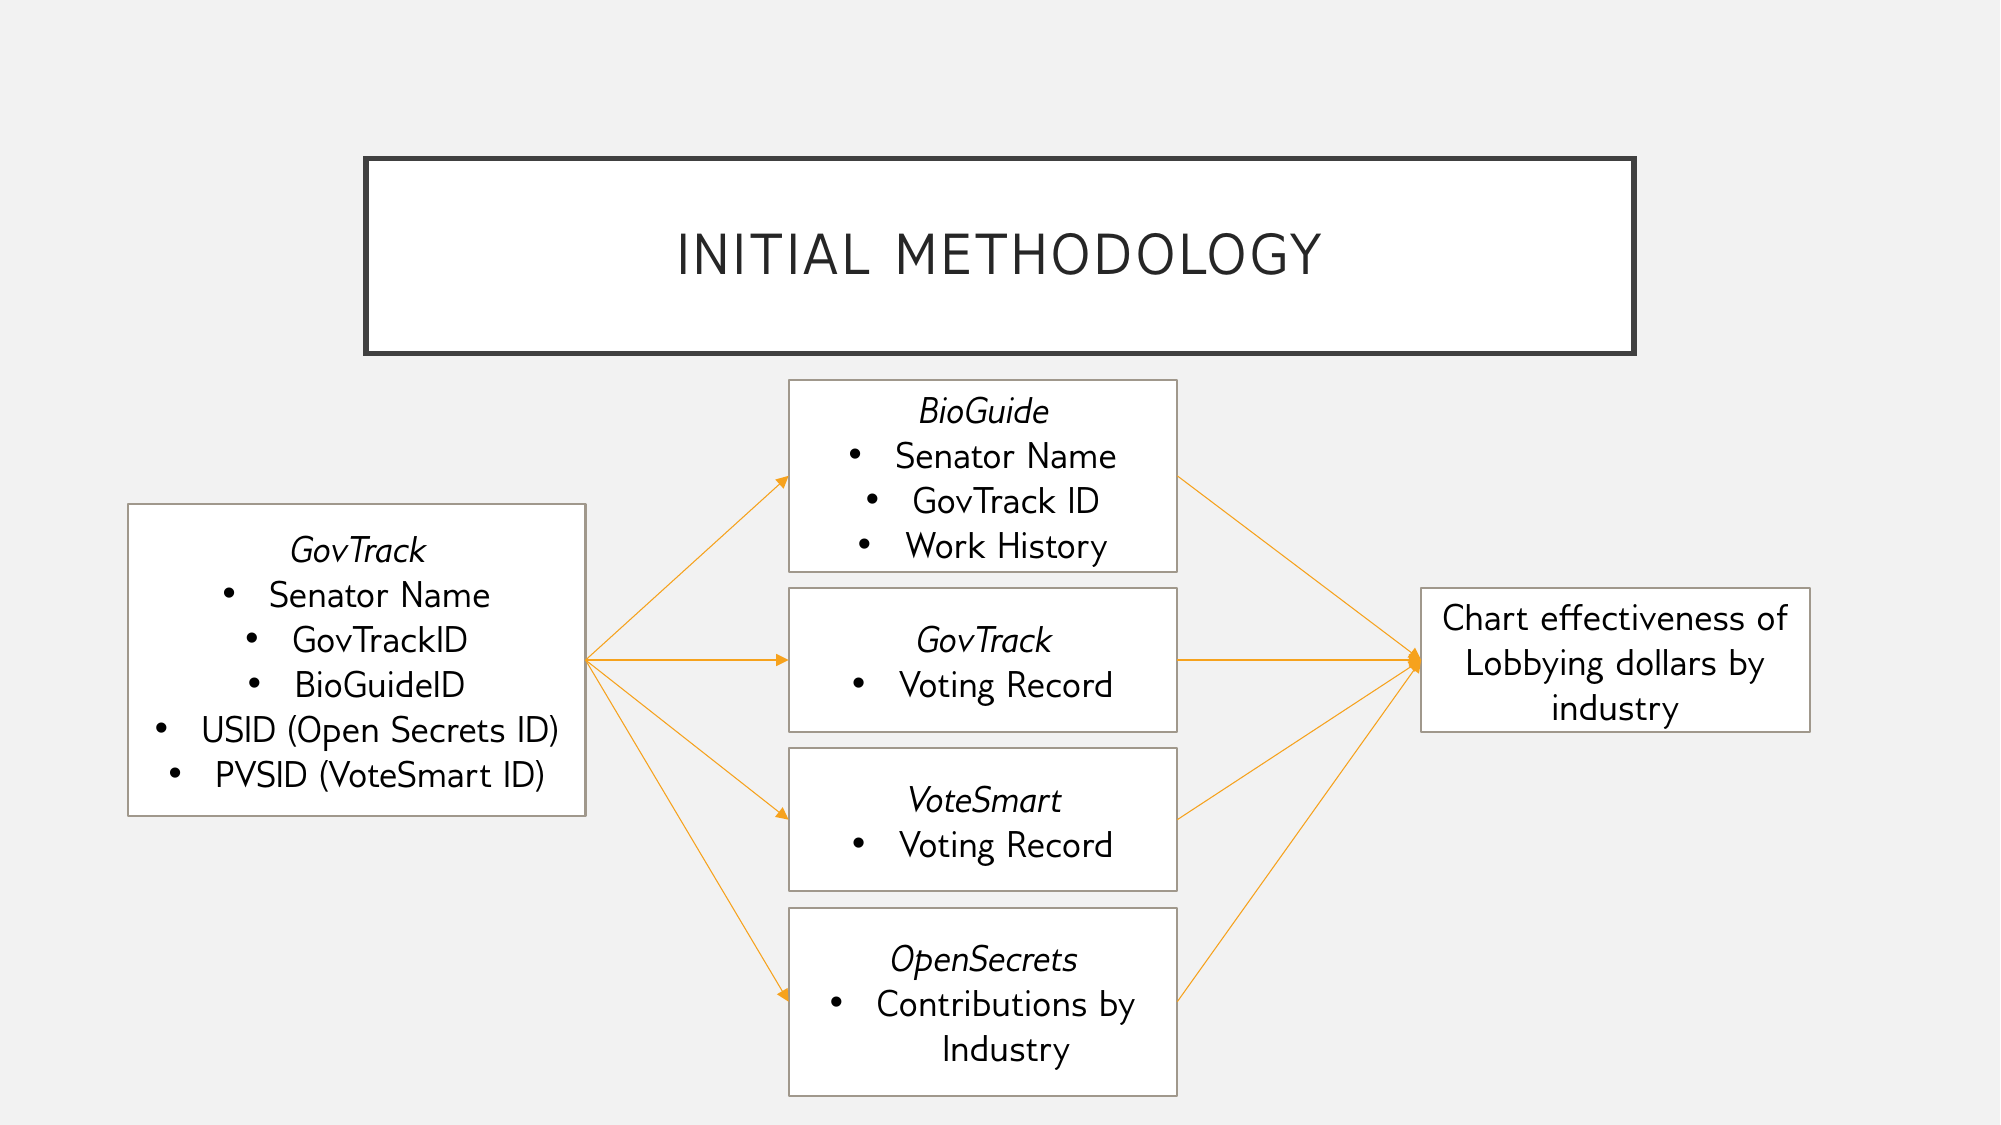

# Initial Methodology
BioGuide
Senator Name
GovTrack ID
Work History
GovTrack
Senator Name
GovTrackID
BioGuideID
USID (Open Secrets ID)
PVSID (VoteSmart ID)
GovTrack
Voting Record
Chart effectiveness of Lobbying dollars by industry
VoteSmart
Voting Record
OpenSecrets
Contributions by Industry